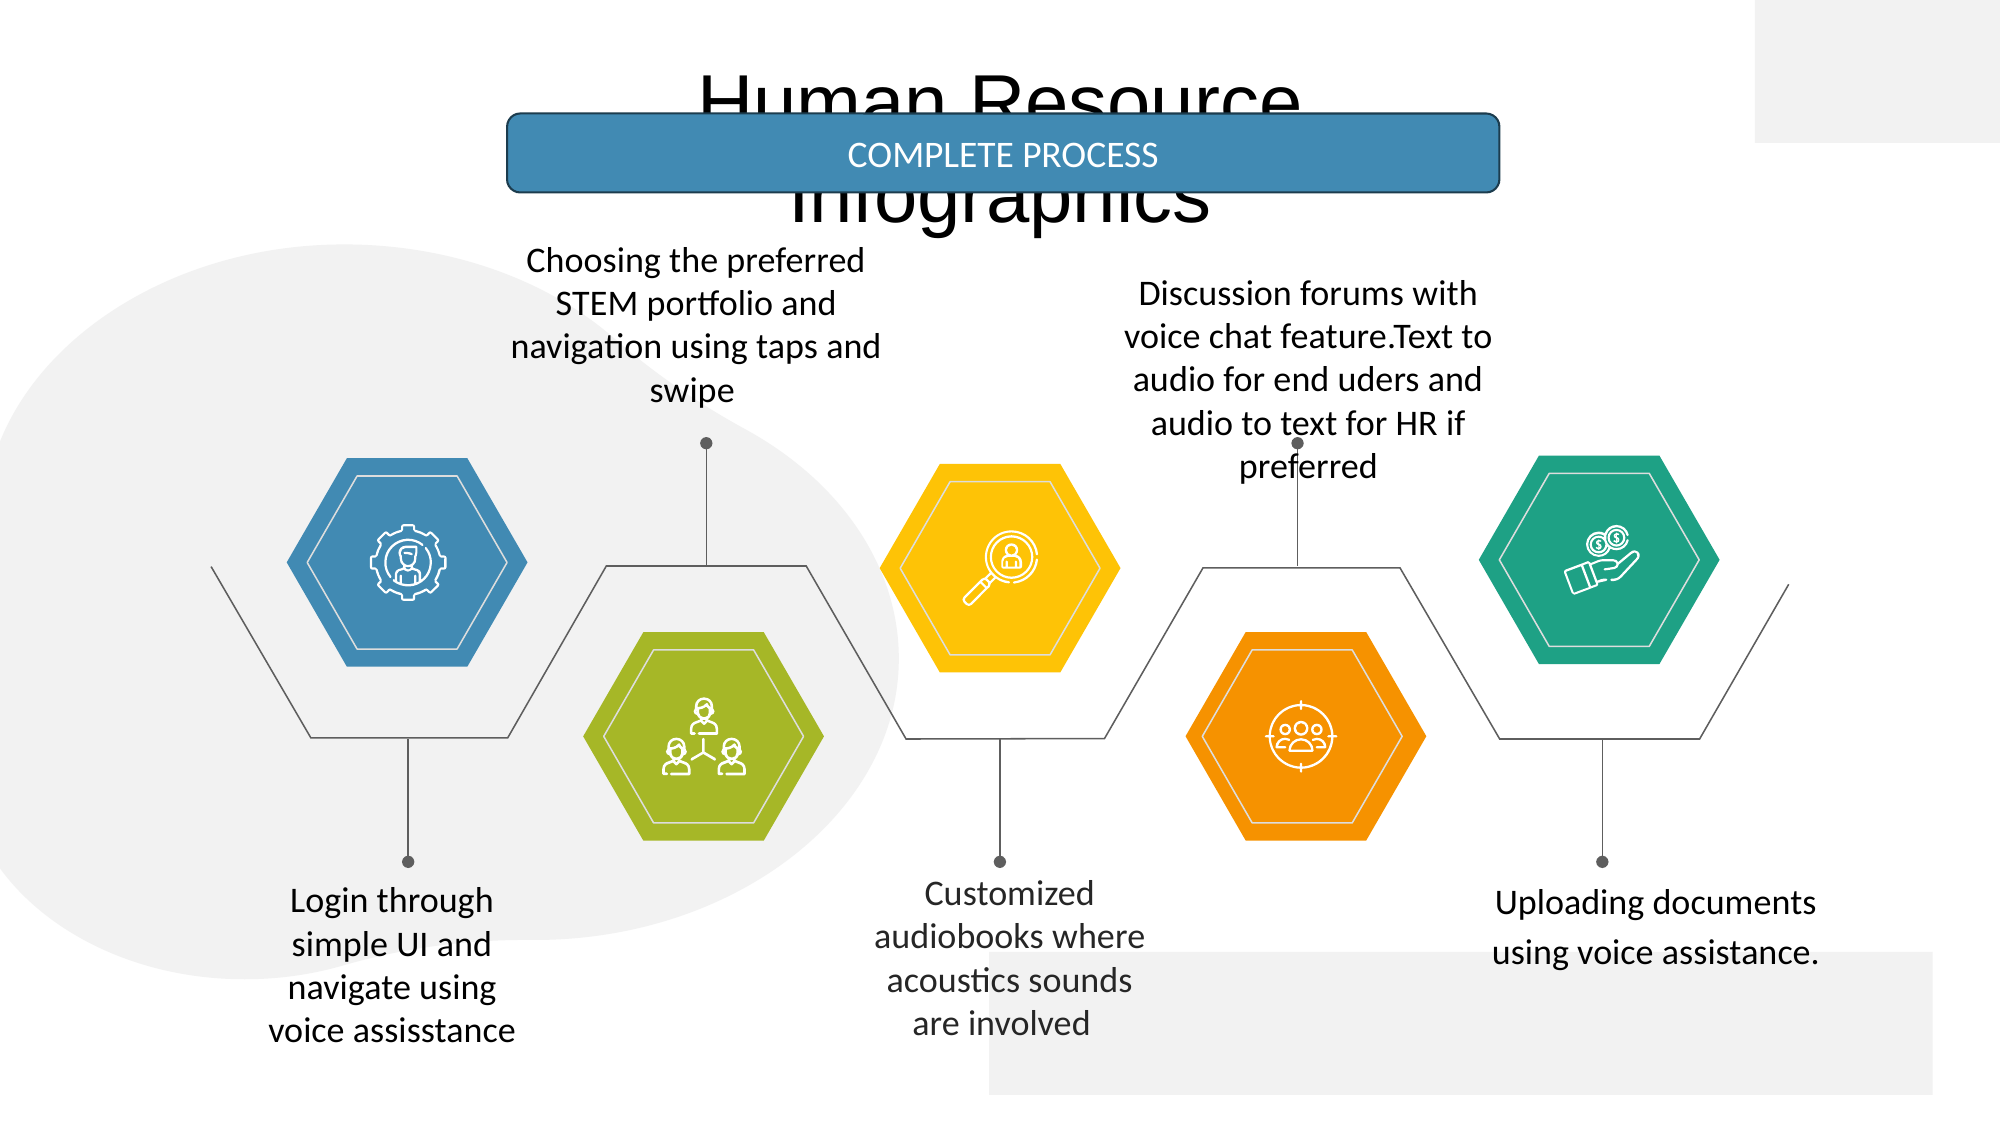

COMPLETE PROCESS
Choosing the preferred STEM portfolio and navigation using taps and swipe

Discussion forums with voice chat feature.Text to audio for end uders and audio to text for HR if preferred

Customized audiobooks where acoustics sounds are involved

Uploading documents using voice assistance.
Login through simple UI and navigate using voice assisstance